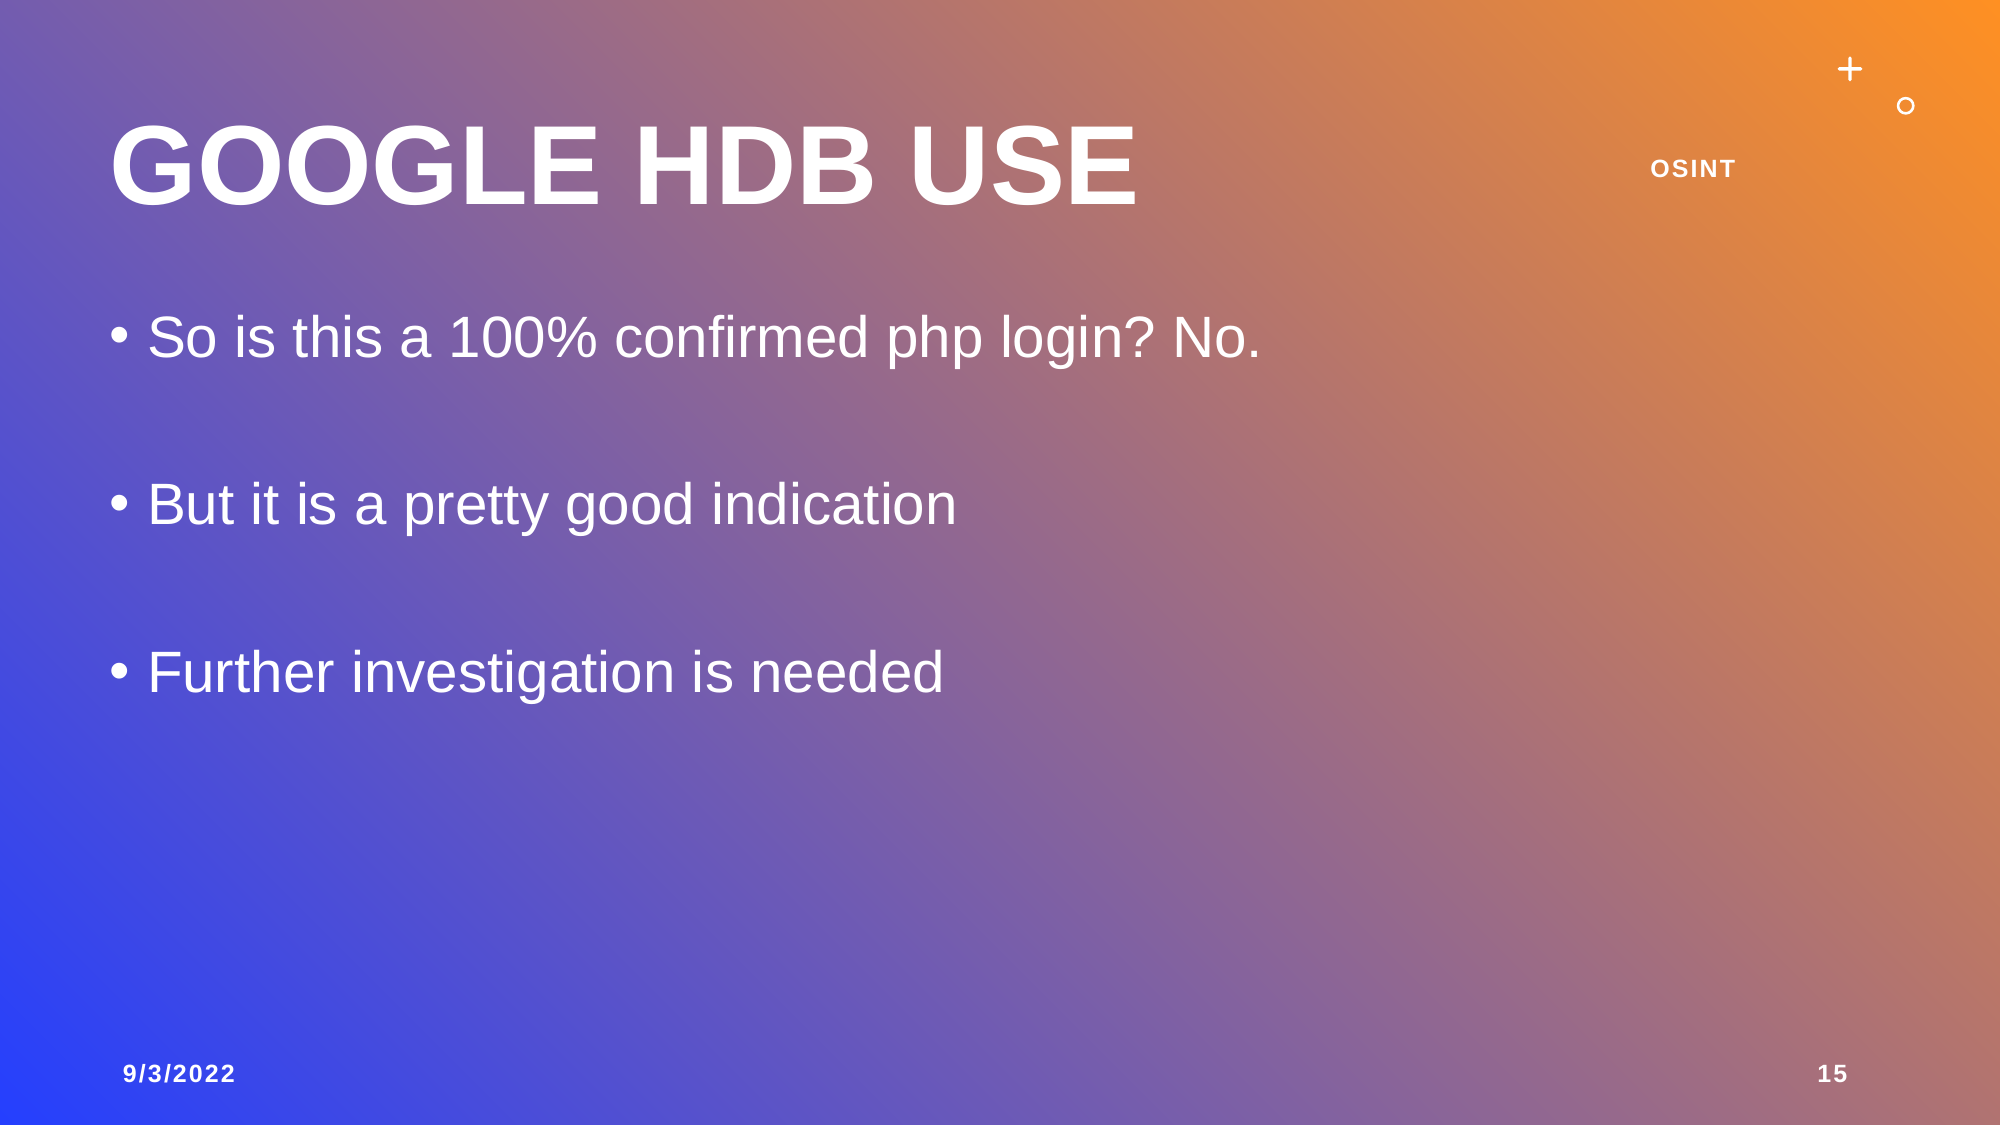

# Google HDB USE
OSINT
So is this a 100% confirmed php login? No.

But it is a pretty good indication

Further investigation is needed
9/3/2022
15